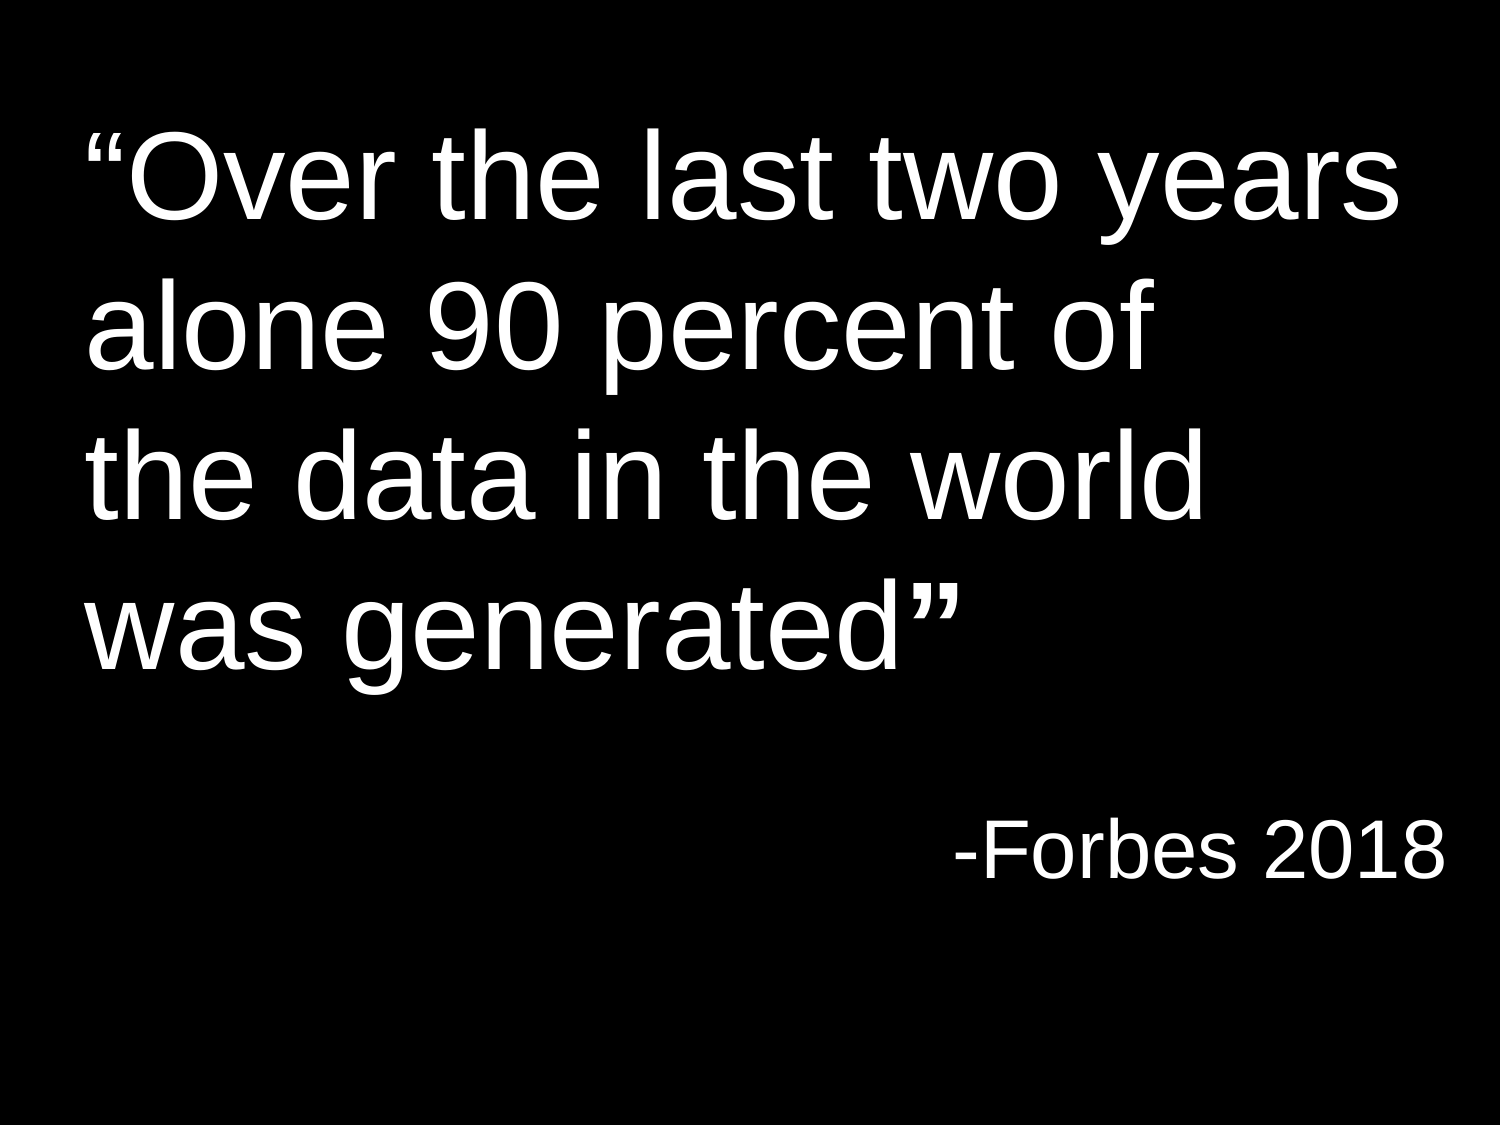

“Over the last two years alone 90 percent of the data in the world was generated”

-Forbes 2018